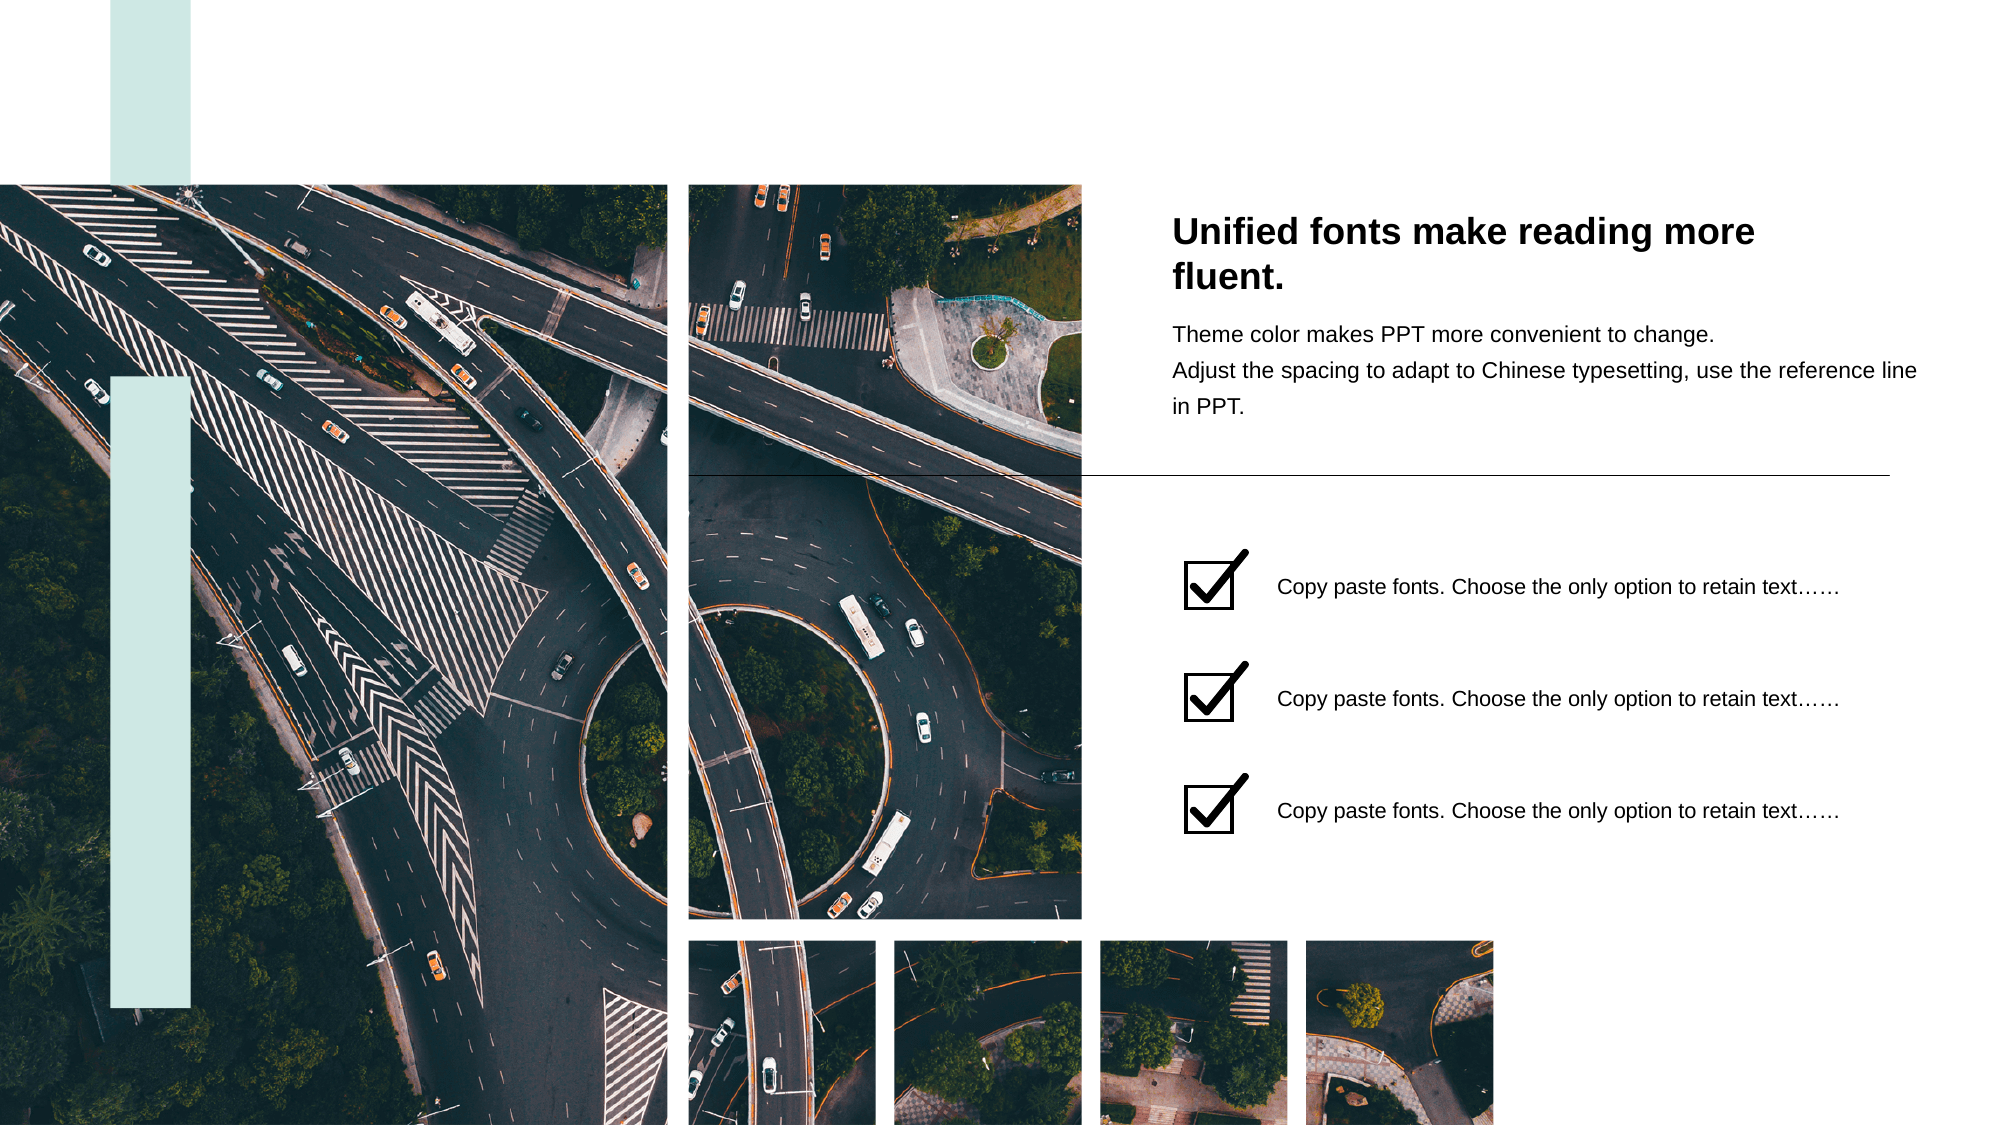

Unified fonts make reading more
fluent.
Theme color makes PPT more convenient to change.
Adjust the spacing to adapt to Chinese typesetting, use the reference line in PPT.

Copy paste fonts. Choose the only option to retain text……

Copy paste fonts. Choose the only option to retain text……

Copy paste fonts. Choose the only option to retain text……